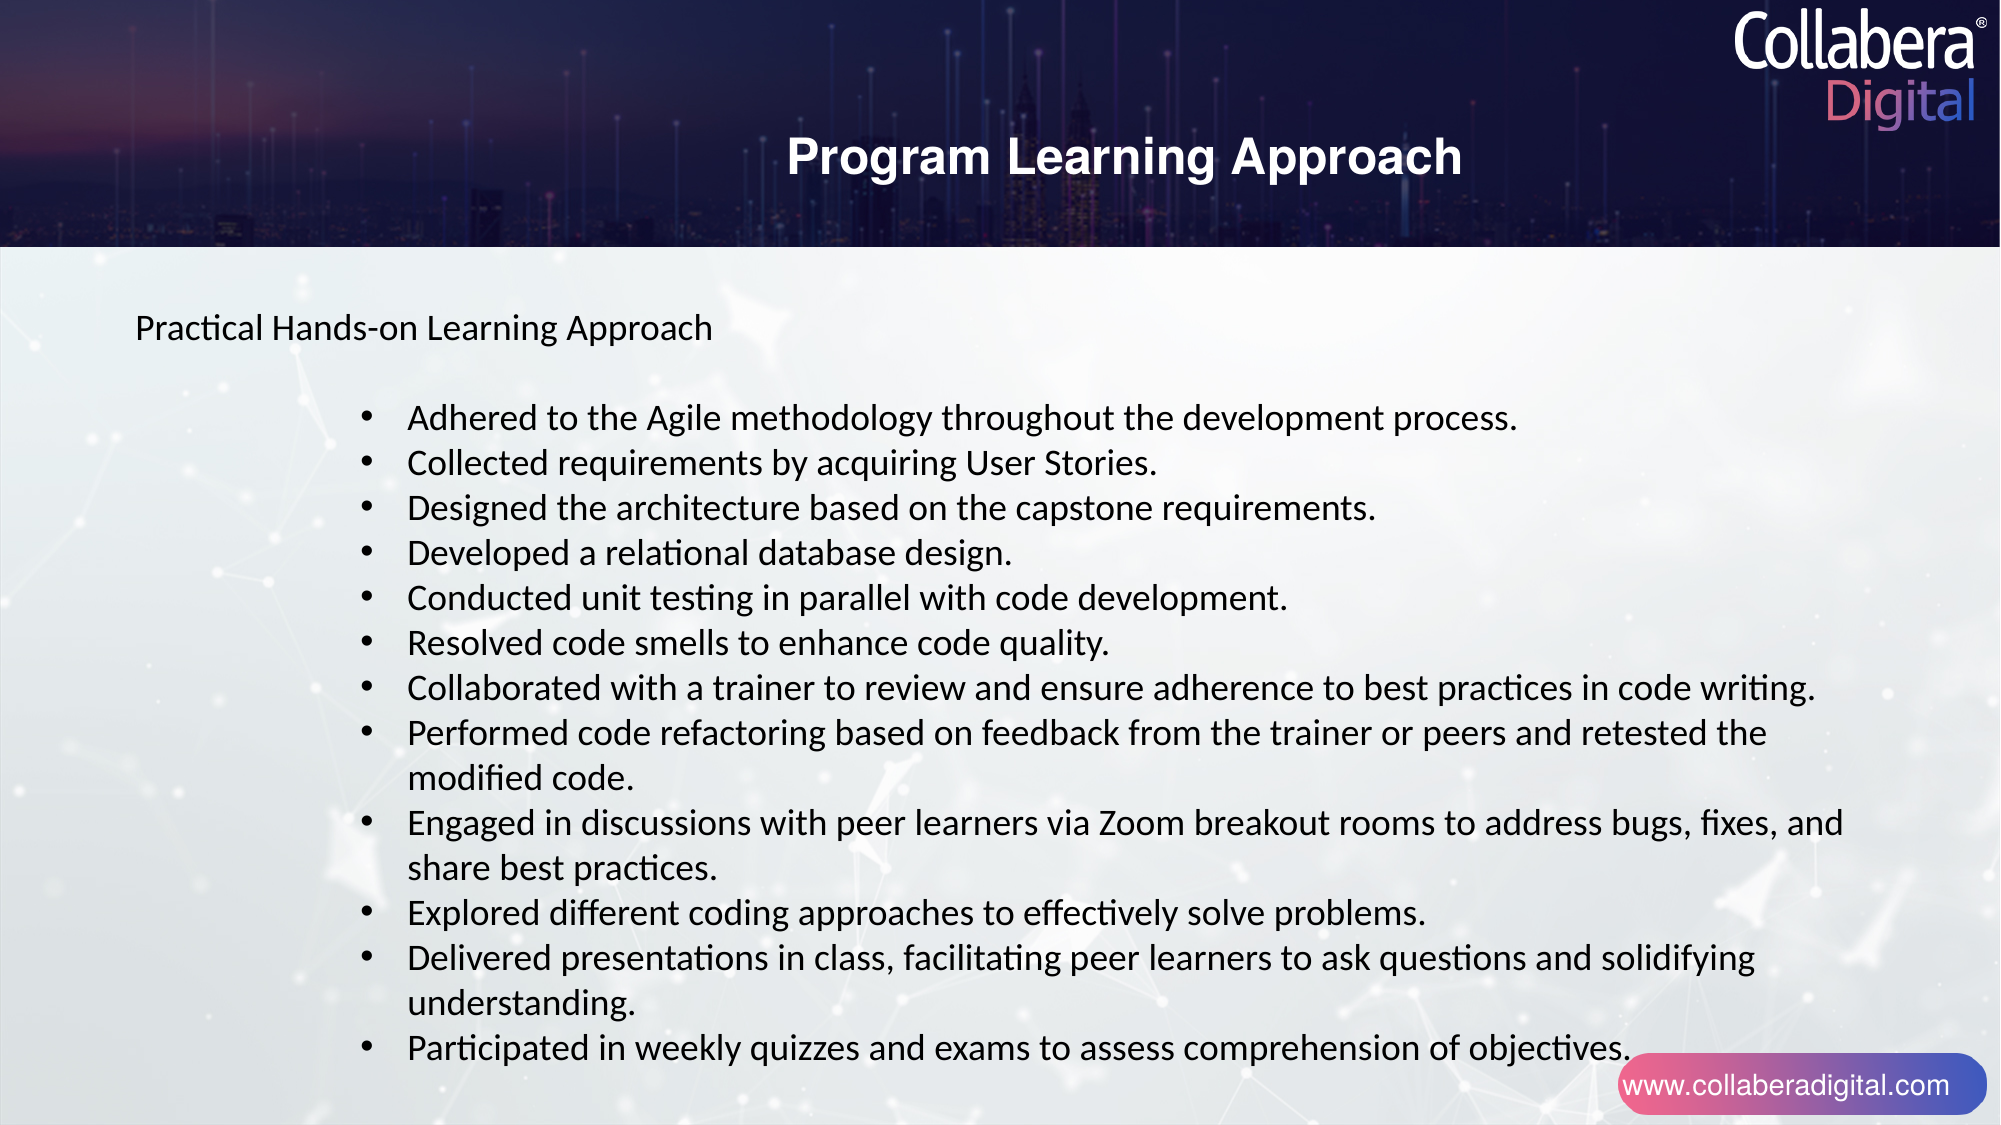

Program Learning Approach
Practical Hands-on Learning Approach

Adhered to the Agile methodology throughout the development process.
Collected requirements by acquiring User Stories.
Designed the architecture based on the capstone requirements.
Developed a relational database design.
Conducted unit testing in parallel with code development.
Resolved code smells to enhance code quality.
Collaborated with a trainer to review and ensure adherence to best practices in code writing.
Performed code refactoring based on feedback from the trainer or peers and retested the modified code.
Engaged in discussions with peer learners via Zoom breakout rooms to address bugs, fixes, and share best practices.
Explored different coding approaches to effectively solve problems.
Delivered presentations in class, facilitating peer learners to ask questions and solidifying understanding.
Participated in weekly quizzes and exams to assess comprehension of objectives.